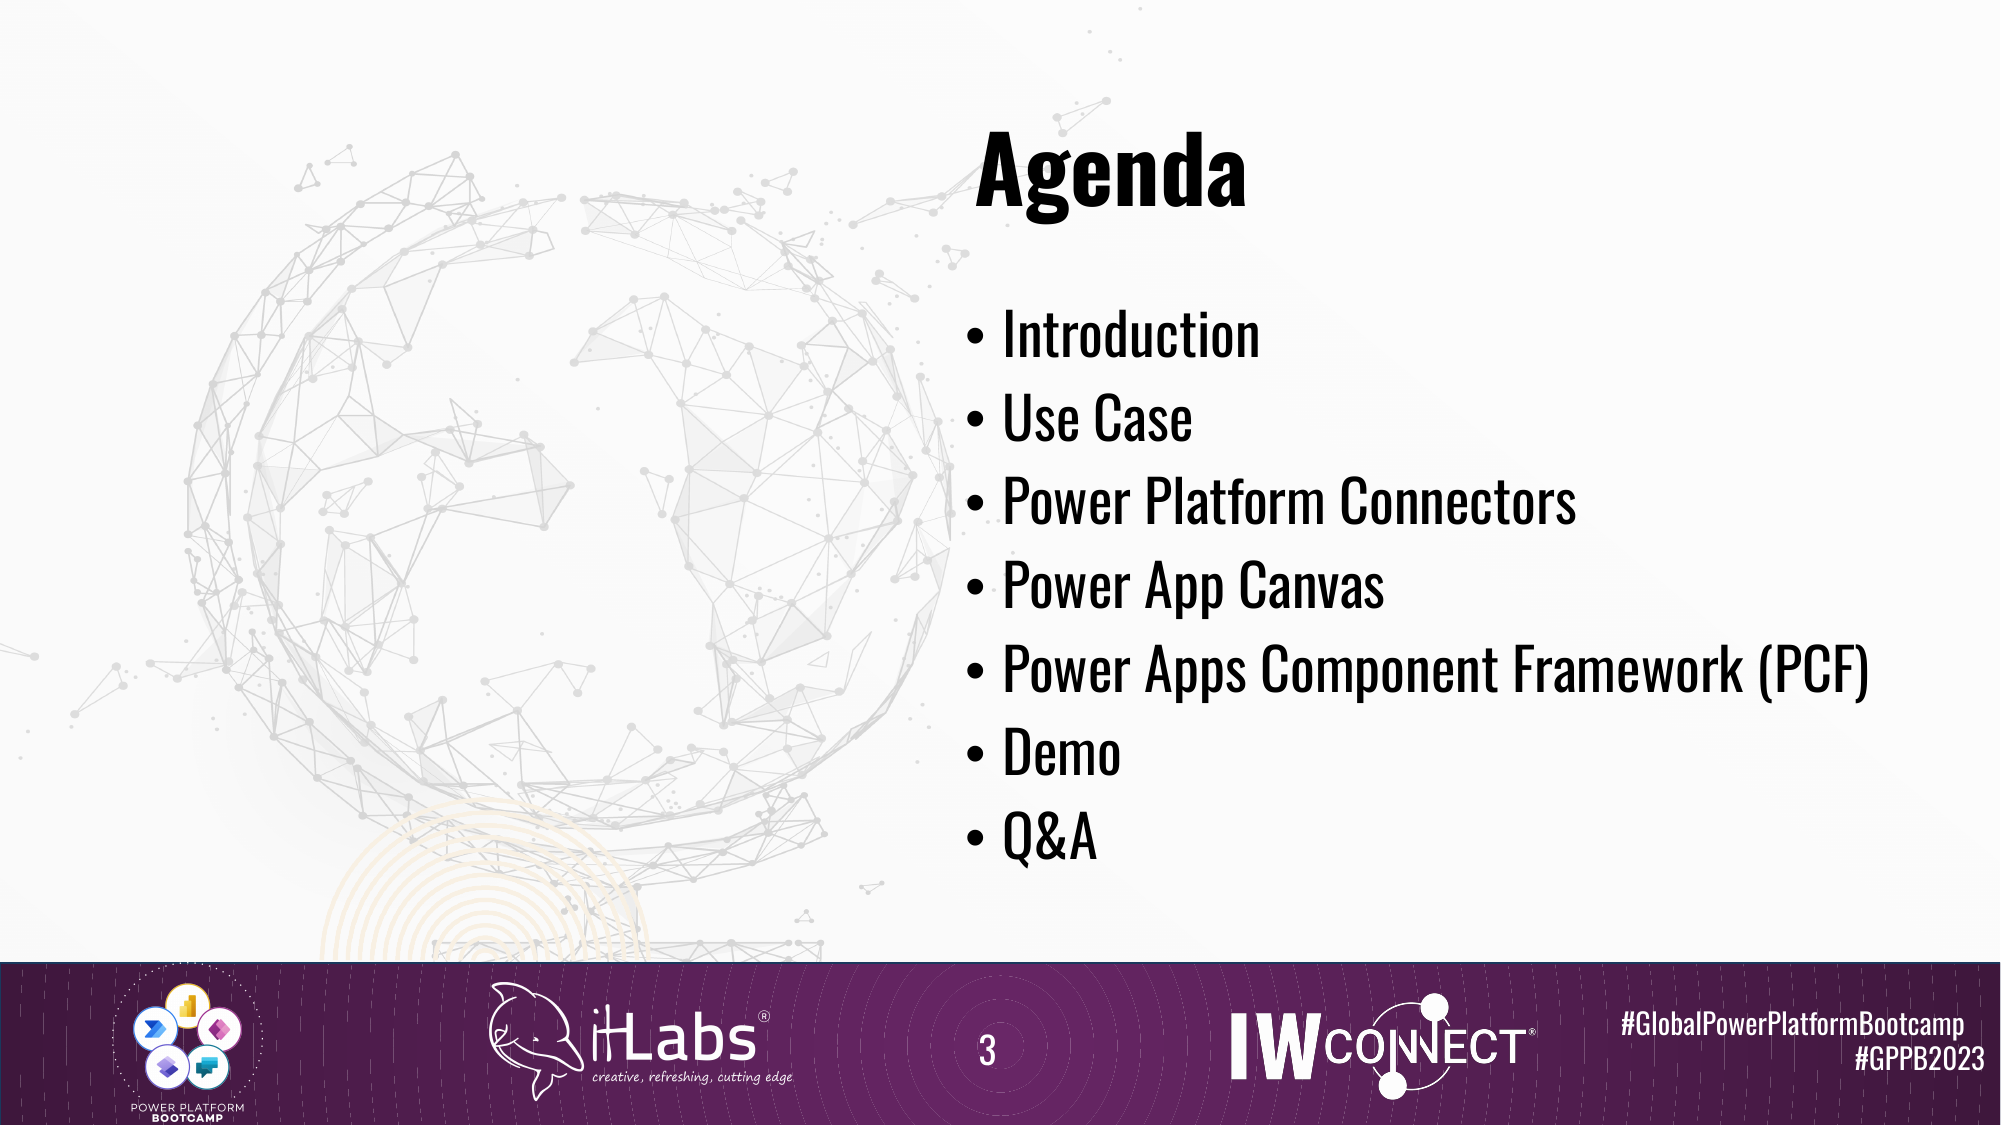

Agenda
Introduction
Use Case
Power Platform Connectors
Power App Canvas
Power Apps Component Framework (PCF)
Demo
Q&A

3